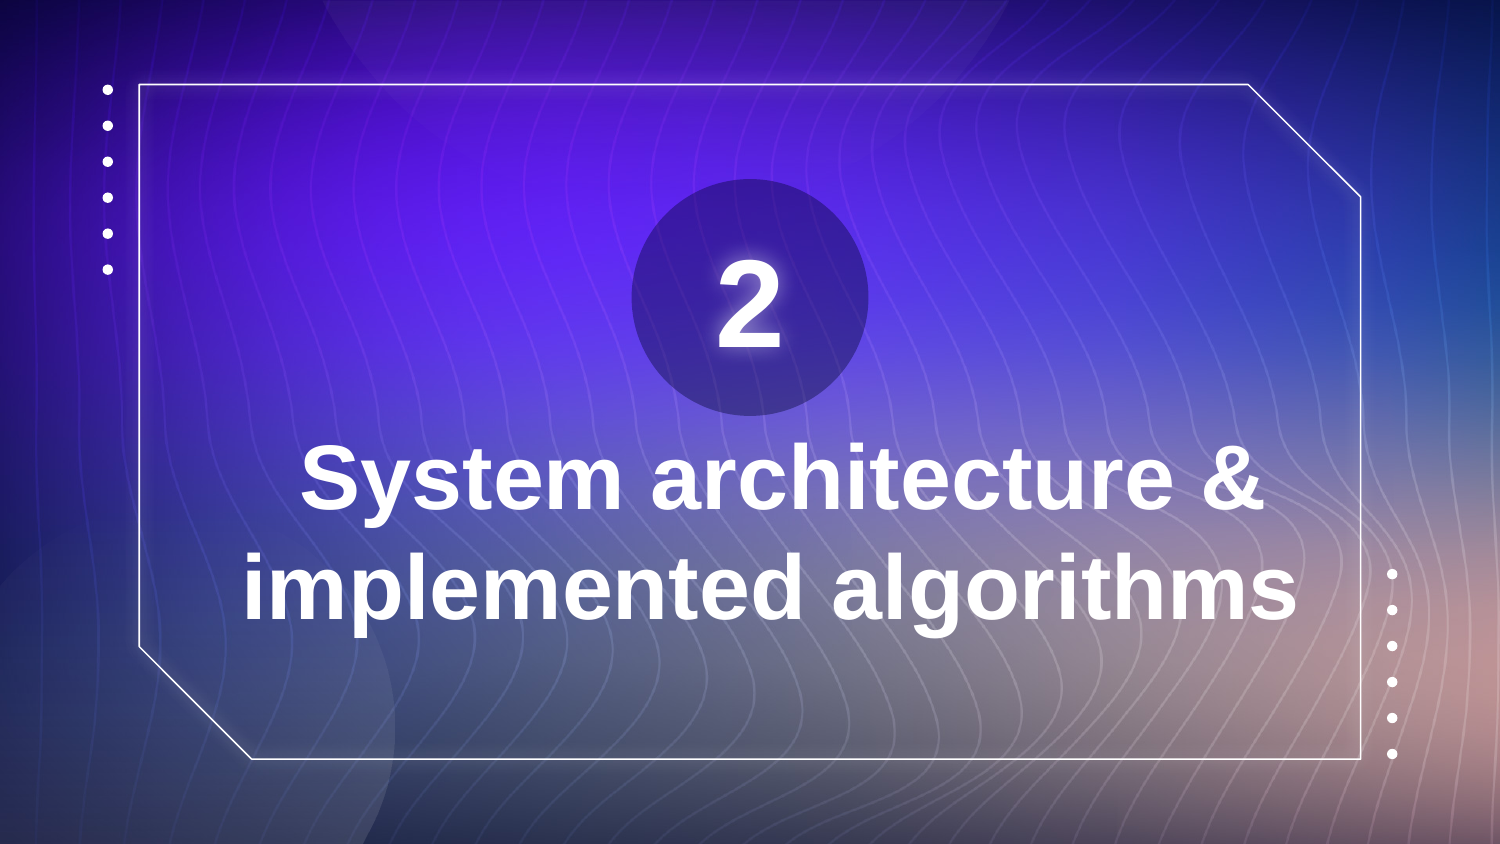

2
# System architecture & implemented algorithms